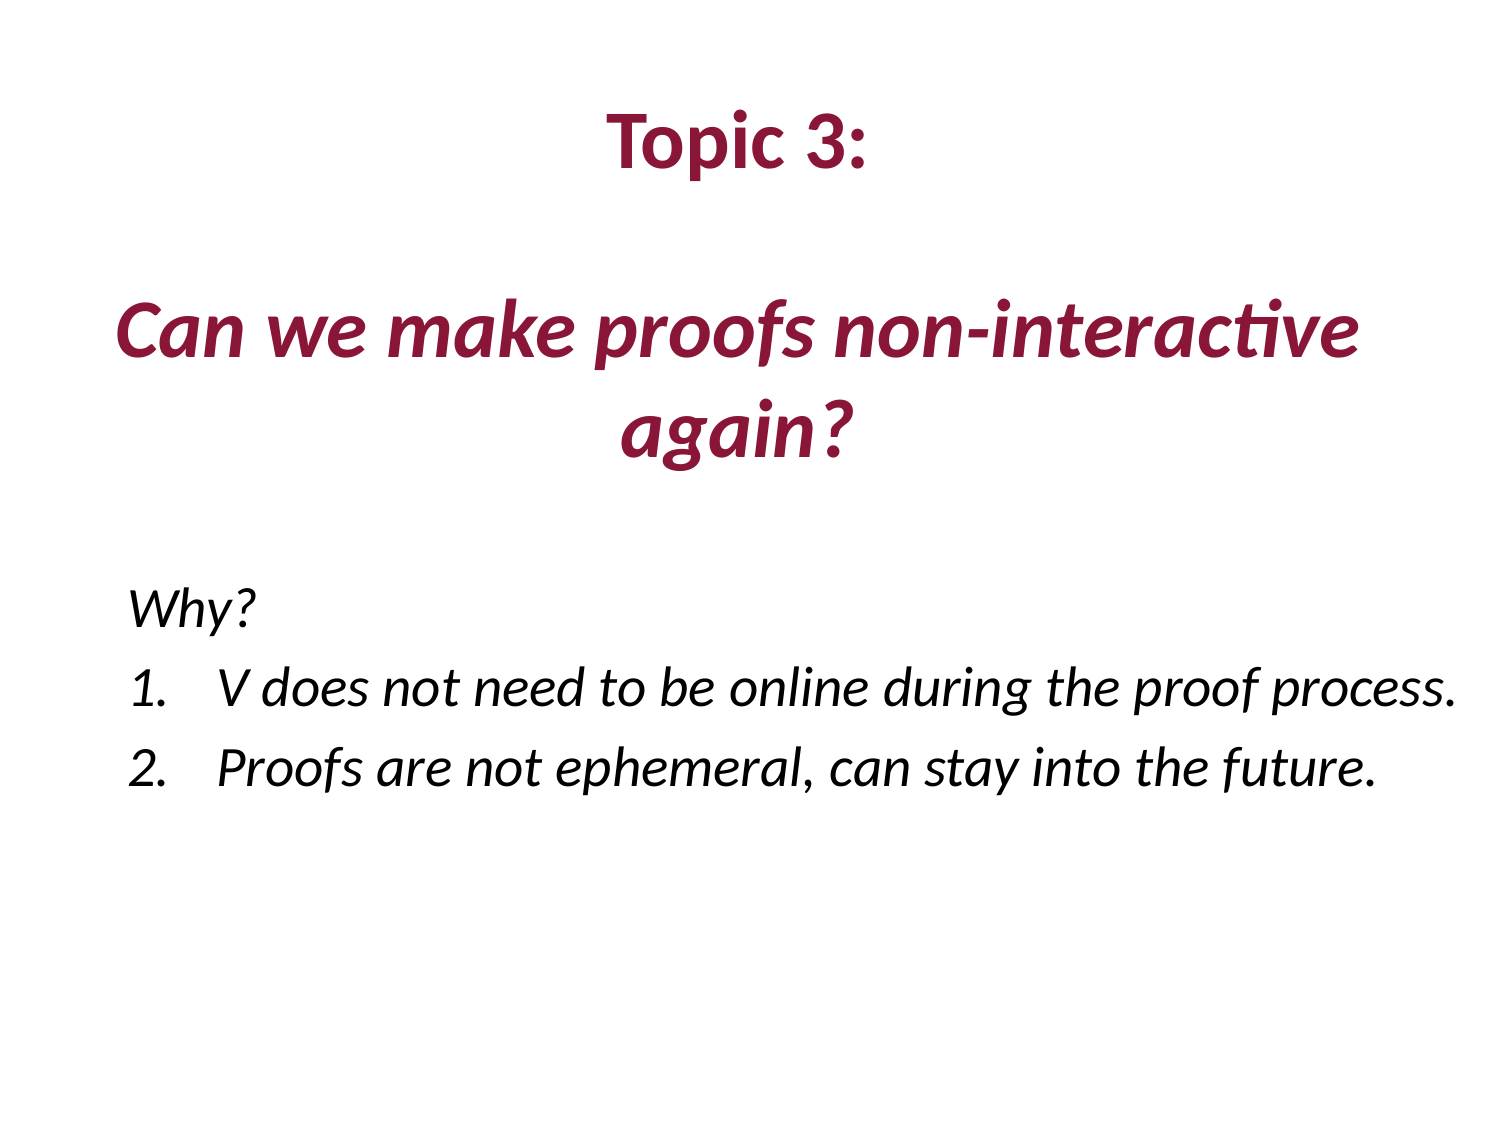

Topic 3:
Can we make proofs non-interactive again?
Why?
V does not need to be online during the proof process.
Proofs are not ephemeral, can stay into the future.